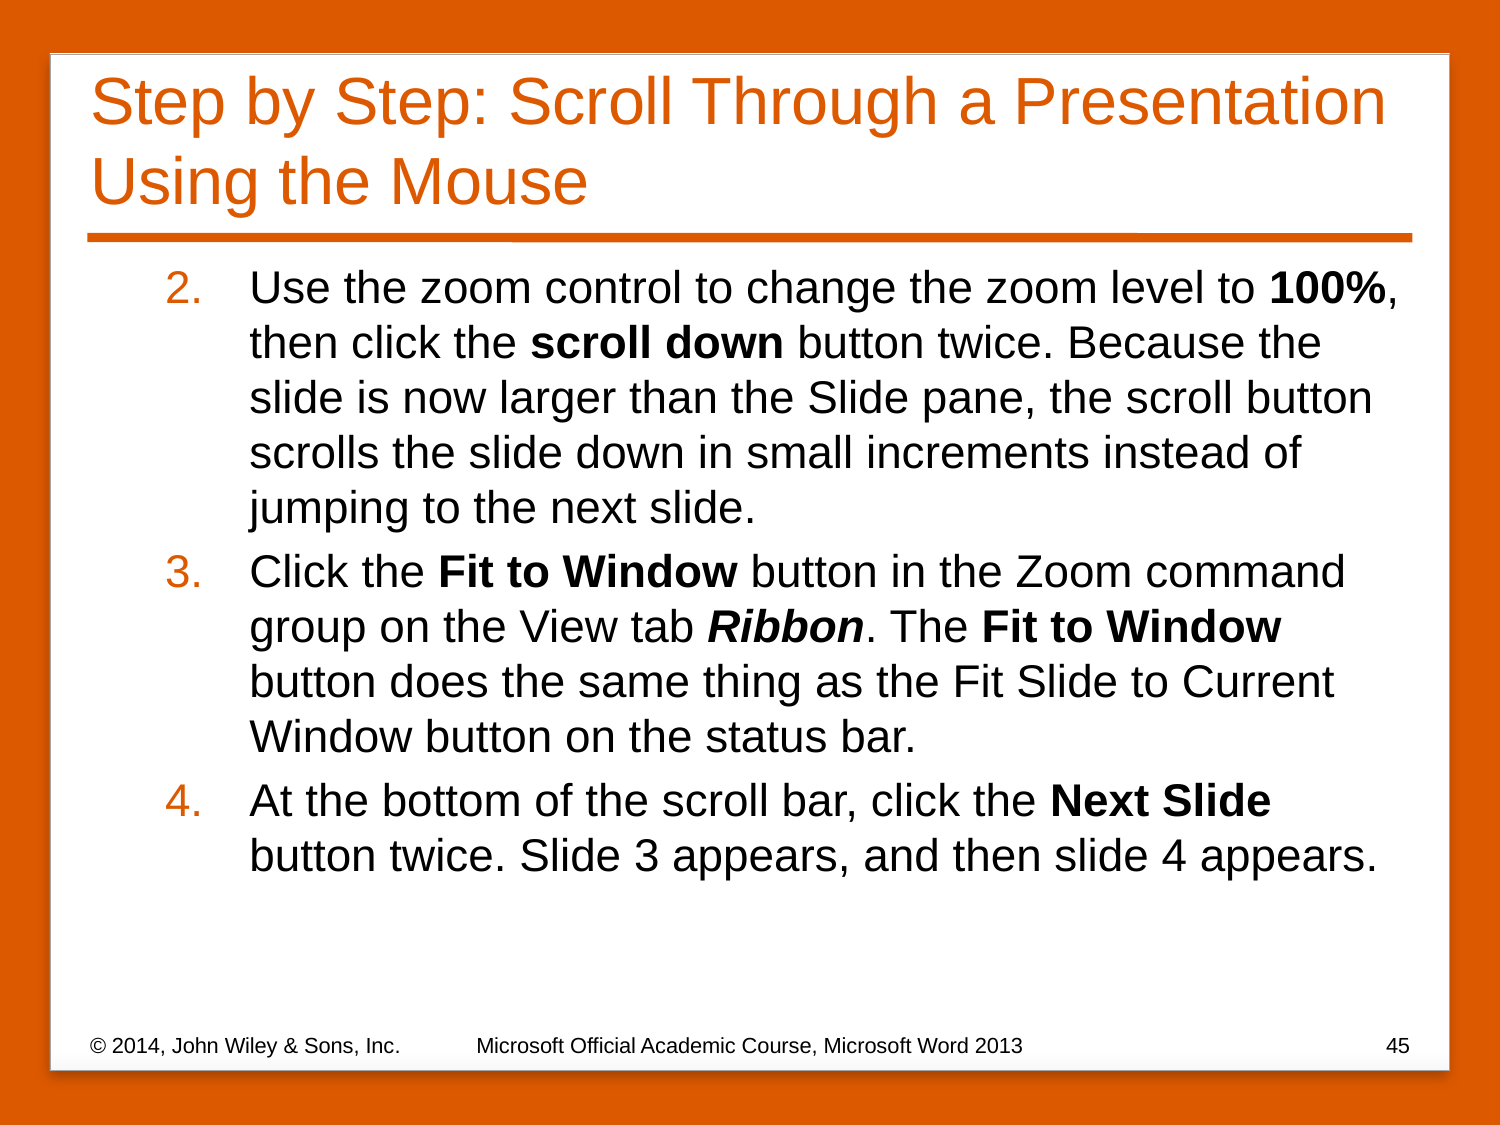

# Step by Step: Scroll Through a Presentation Using the Mouse
Use the zoom control to change the zoom level to 100%, then click the scroll down button twice. Because the slide is now larger than the Slide pane, the scroll button scrolls the slide down in small increments instead of jumping to the next slide.
Click the Fit to Window button in the Zoom command group on the View tab Ribbon. The Fit to Window button does the same thing as the Fit Slide to Current Window button on the status bar.
At the bottom of the scroll bar, click the Next Slide button twice. Slide 3 appears, and then slide 4 appears.
© 2014, John Wiley & Sons, Inc.
Microsoft Official Academic Course, Microsoft Word 2013
45